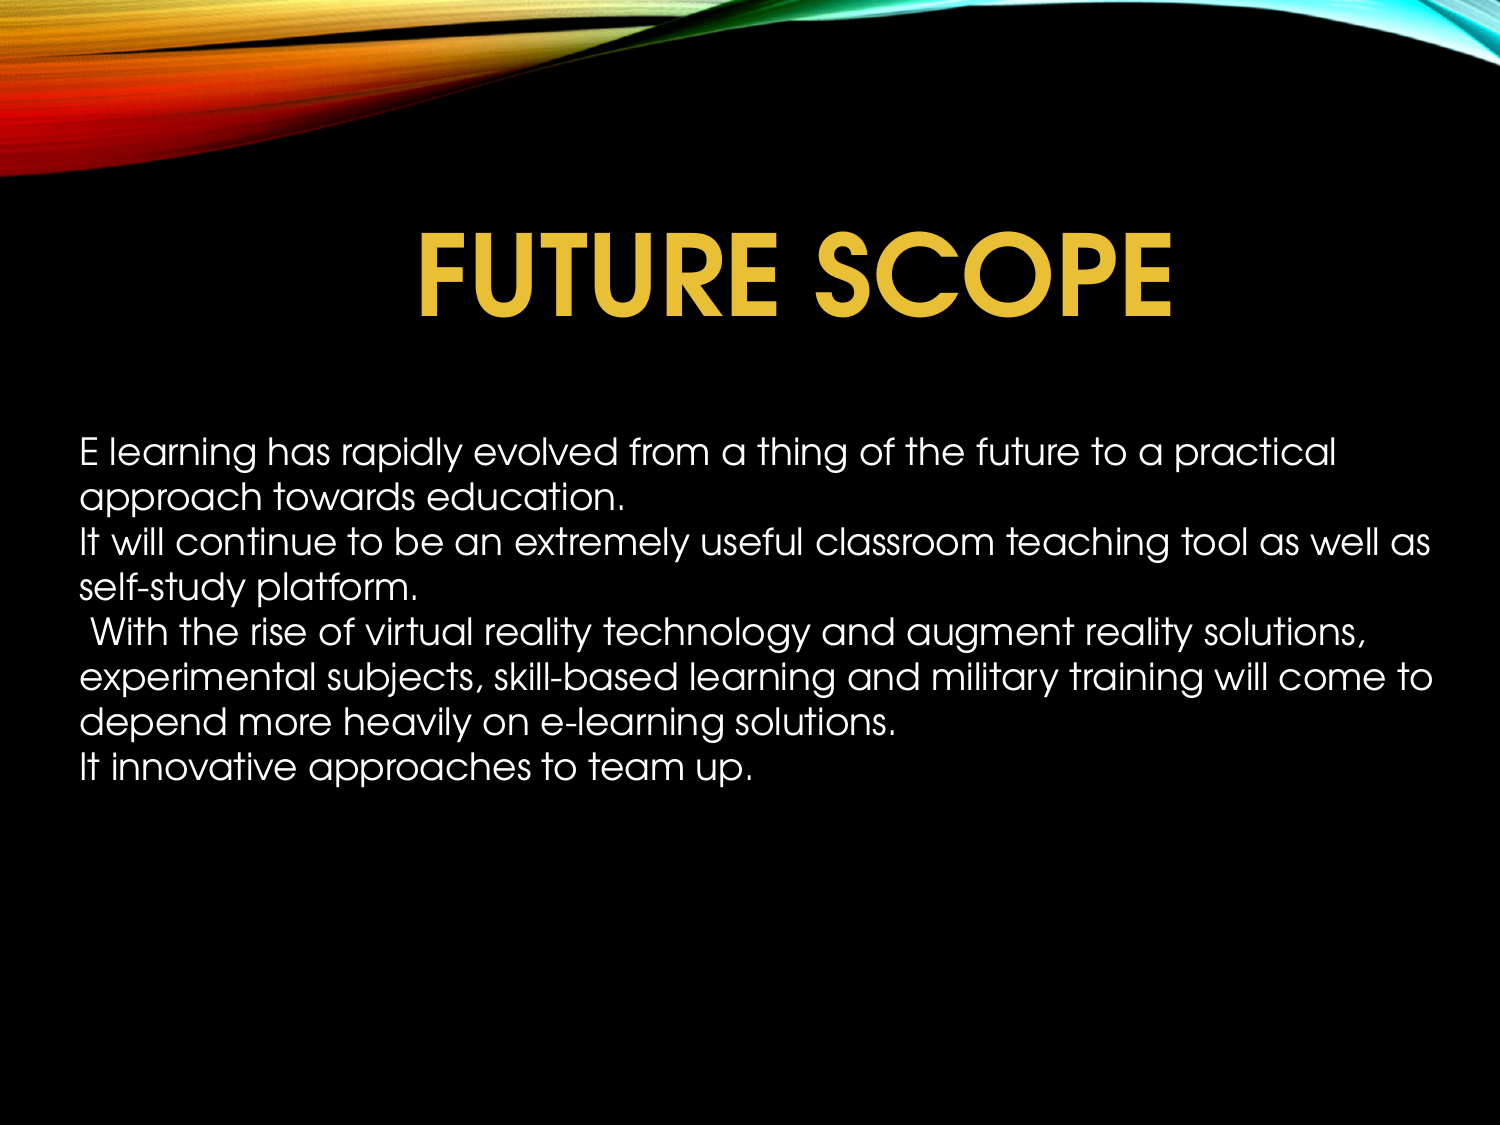

FUTURE SCOPE
E learning has rapidly evolved from a thing of the future to a practical approach towards education.
It will continue to be an extremely useful classroom teaching tool as well as self-study platform.
 With the rise of virtual reality technology and augment reality solutions, experimental subjects, skill-based learning and military training will come to depend more heavily on e-learning solutions.
It innovative approaches to team up.